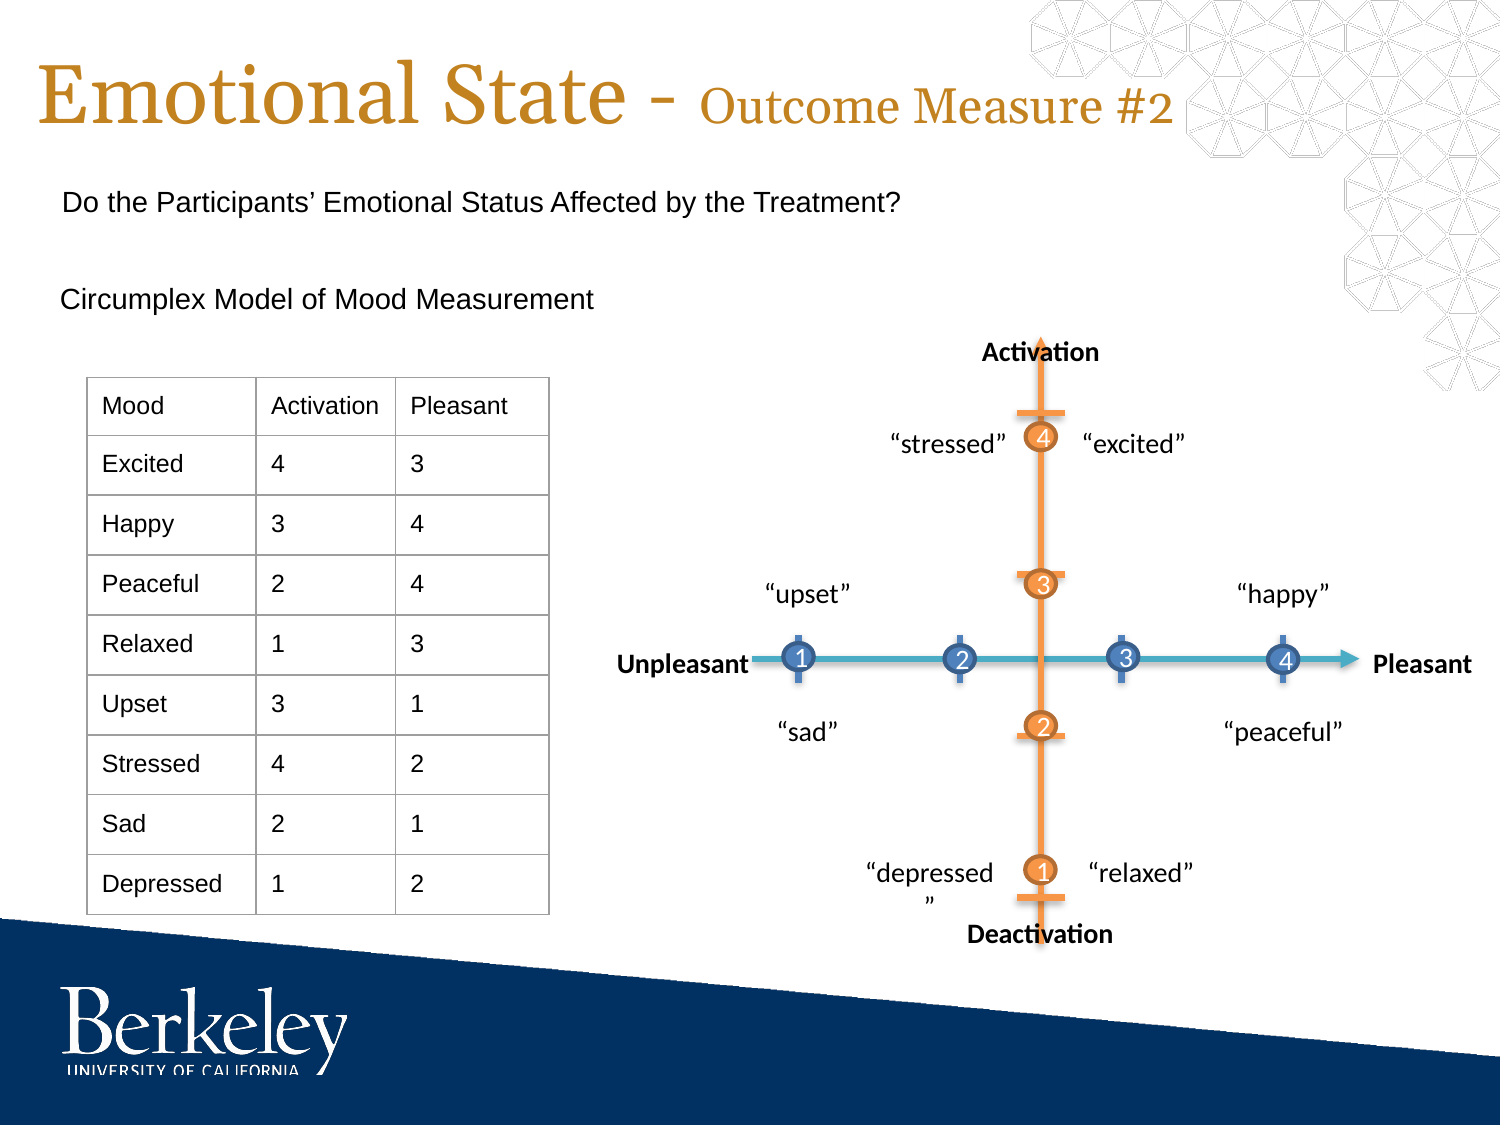

Emotional State - Outcome Measure #2
Do the Participants’ Emotional Status Affected by the Treatment?
Circumplex Model of Mood Measurement
Activation
“stressed”
“excited”
4
“upset”
“happy”
3
Unpleasant
Pleasant
1
3
2
4
“sad”
“peaceful”
2
“depressed”
“relaxed”
1
Deactivation
| Mood | Activation | Pleasant |
| --- | --- | --- |
| Excited | 4 | 3 |
| Happy | 3 | 4 |
| Peaceful | 2 | 4 |
| Relaxed | 1 | 3 |
| Upset | 3 | 1 |
| Stressed | 4 | 2 |
| Sad | 2 | 1 |
| Depressed | 1 | 2 |